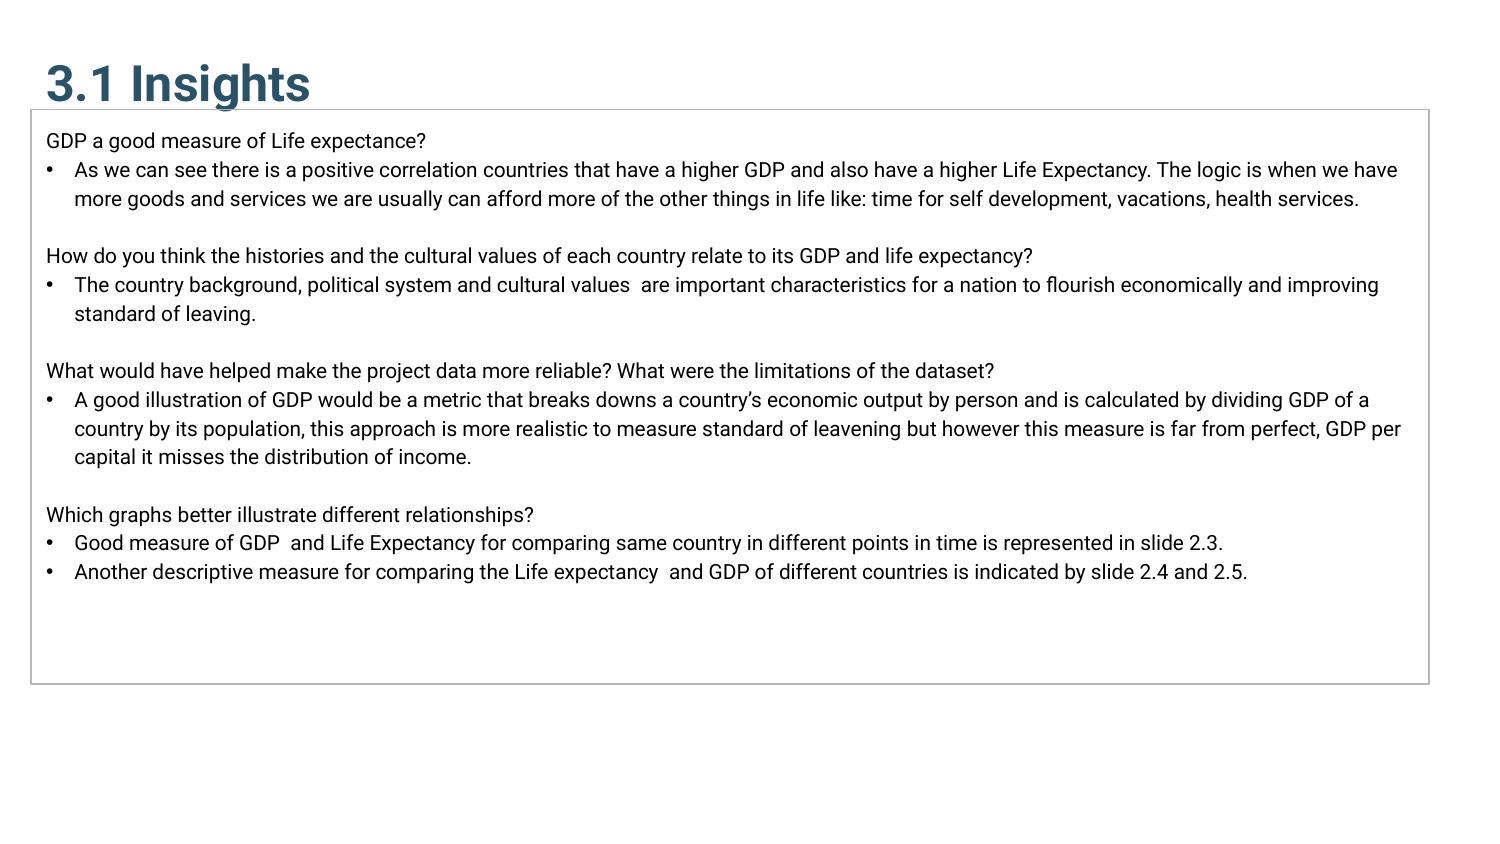

3.1 Insights
GDP a good measure of Life expectance?
As we can see there is a positive correlation countries that have a higher GDP and also have a higher Life Expectancy. The logic is when we have more goods and services we are usually can afford more of the other things in life like: time for self development, vacations, health services.

How do you think the histories and the cultural values of each country relate to its GDP and life expectancy?
The country background, political system and cultural values  are important characteristics for a nation to flourish economically and improving standard of leaving.

What would have helped make the project data more reliable? What were the limitations of the dataset?
A good illustration of GDP would be a metric that breaks downs a country’s economic output by person and is calculated by dividing GDP of a country by its population, this approach is more realistic to measure standard of leavening but however this measure is far from perfect, GDP per capital it misses the distribution of income.

Which graphs better illustrate different relationships?
Good measure of GDP  and Life Expectancy for comparing same country in different points in time is represented in slide 2.3.
Another descriptive measure for comparing the Life expectancy  and GDP of different countries is indicated by slide 2.4 and 2.5.